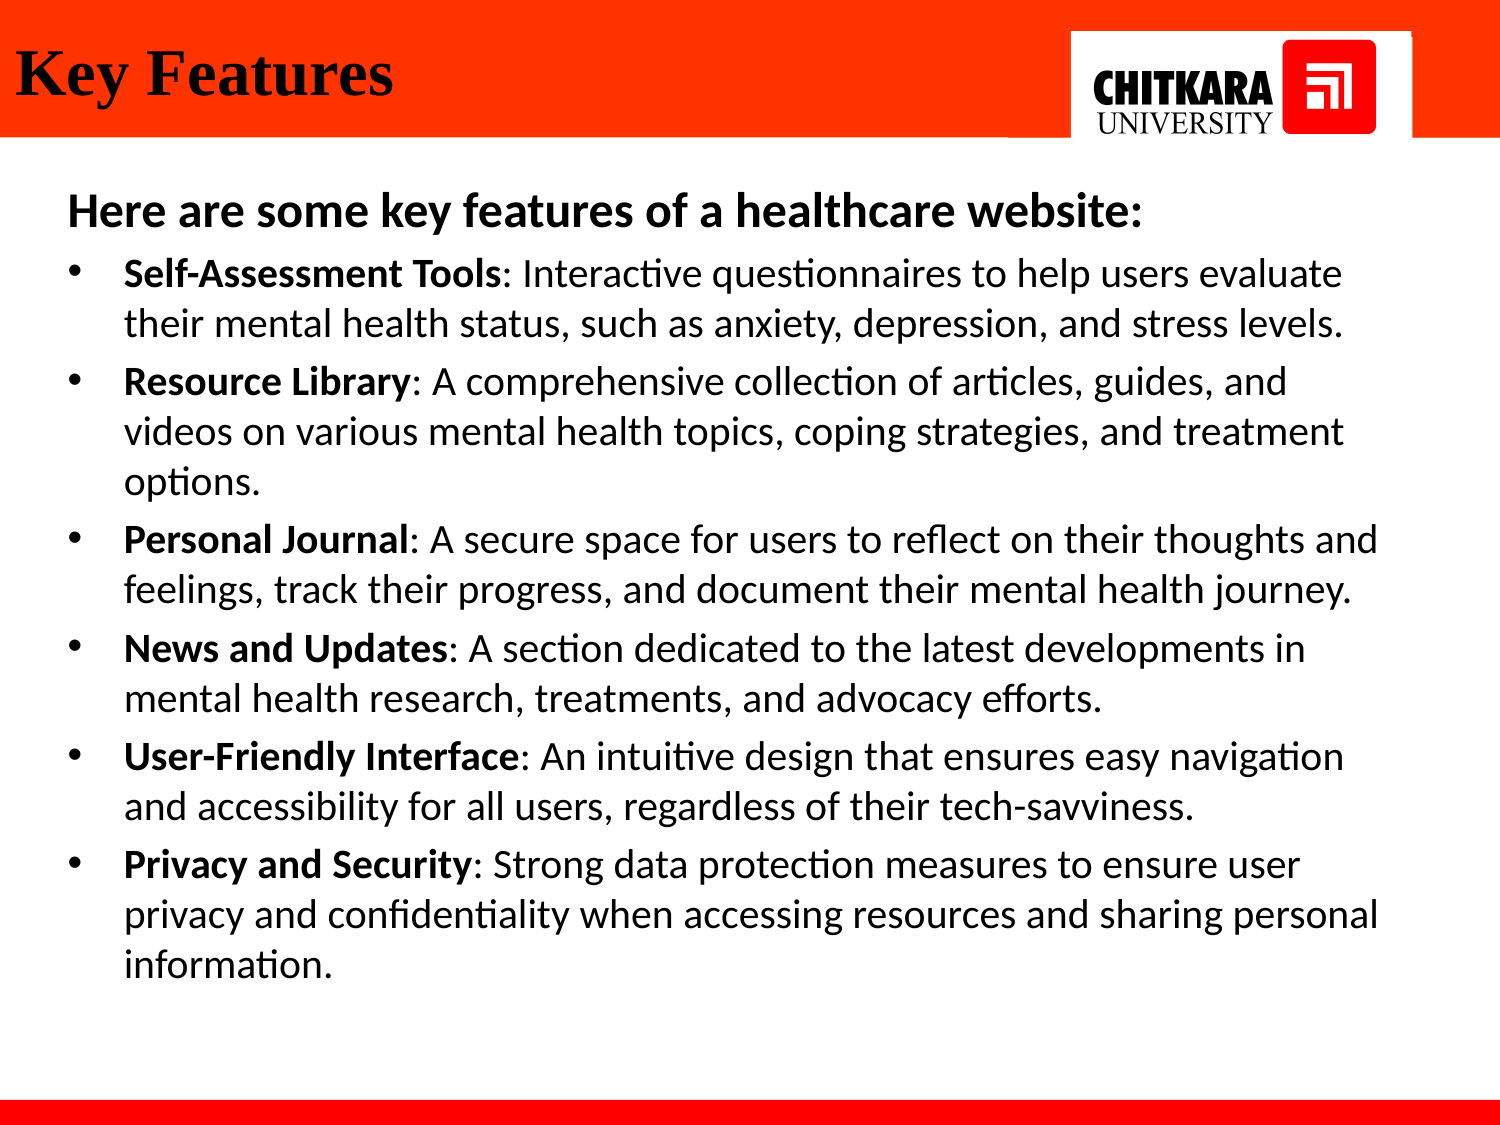

# Key Features
Here are some key features of a healthcare website:
Self-Assessment Tools: Interactive questionnaires to help users evaluate their mental health status, such as anxiety, depression, and stress levels.
Resource Library: A comprehensive collection of articles, guides, and videos on various mental health topics, coping strategies, and treatment options.
Personal Journal: A secure space for users to reflect on their thoughts and feelings, track their progress, and document their mental health journey.
News and Updates: A section dedicated to the latest developments in mental health research, treatments, and advocacy efforts.
User-Friendly Interface: An intuitive design that ensures easy navigation and accessibility for all users, regardless of their tech-savviness.
Privacy and Security: Strong data protection measures to ensure user privacy and confidentiality when accessing resources and sharing personal information.